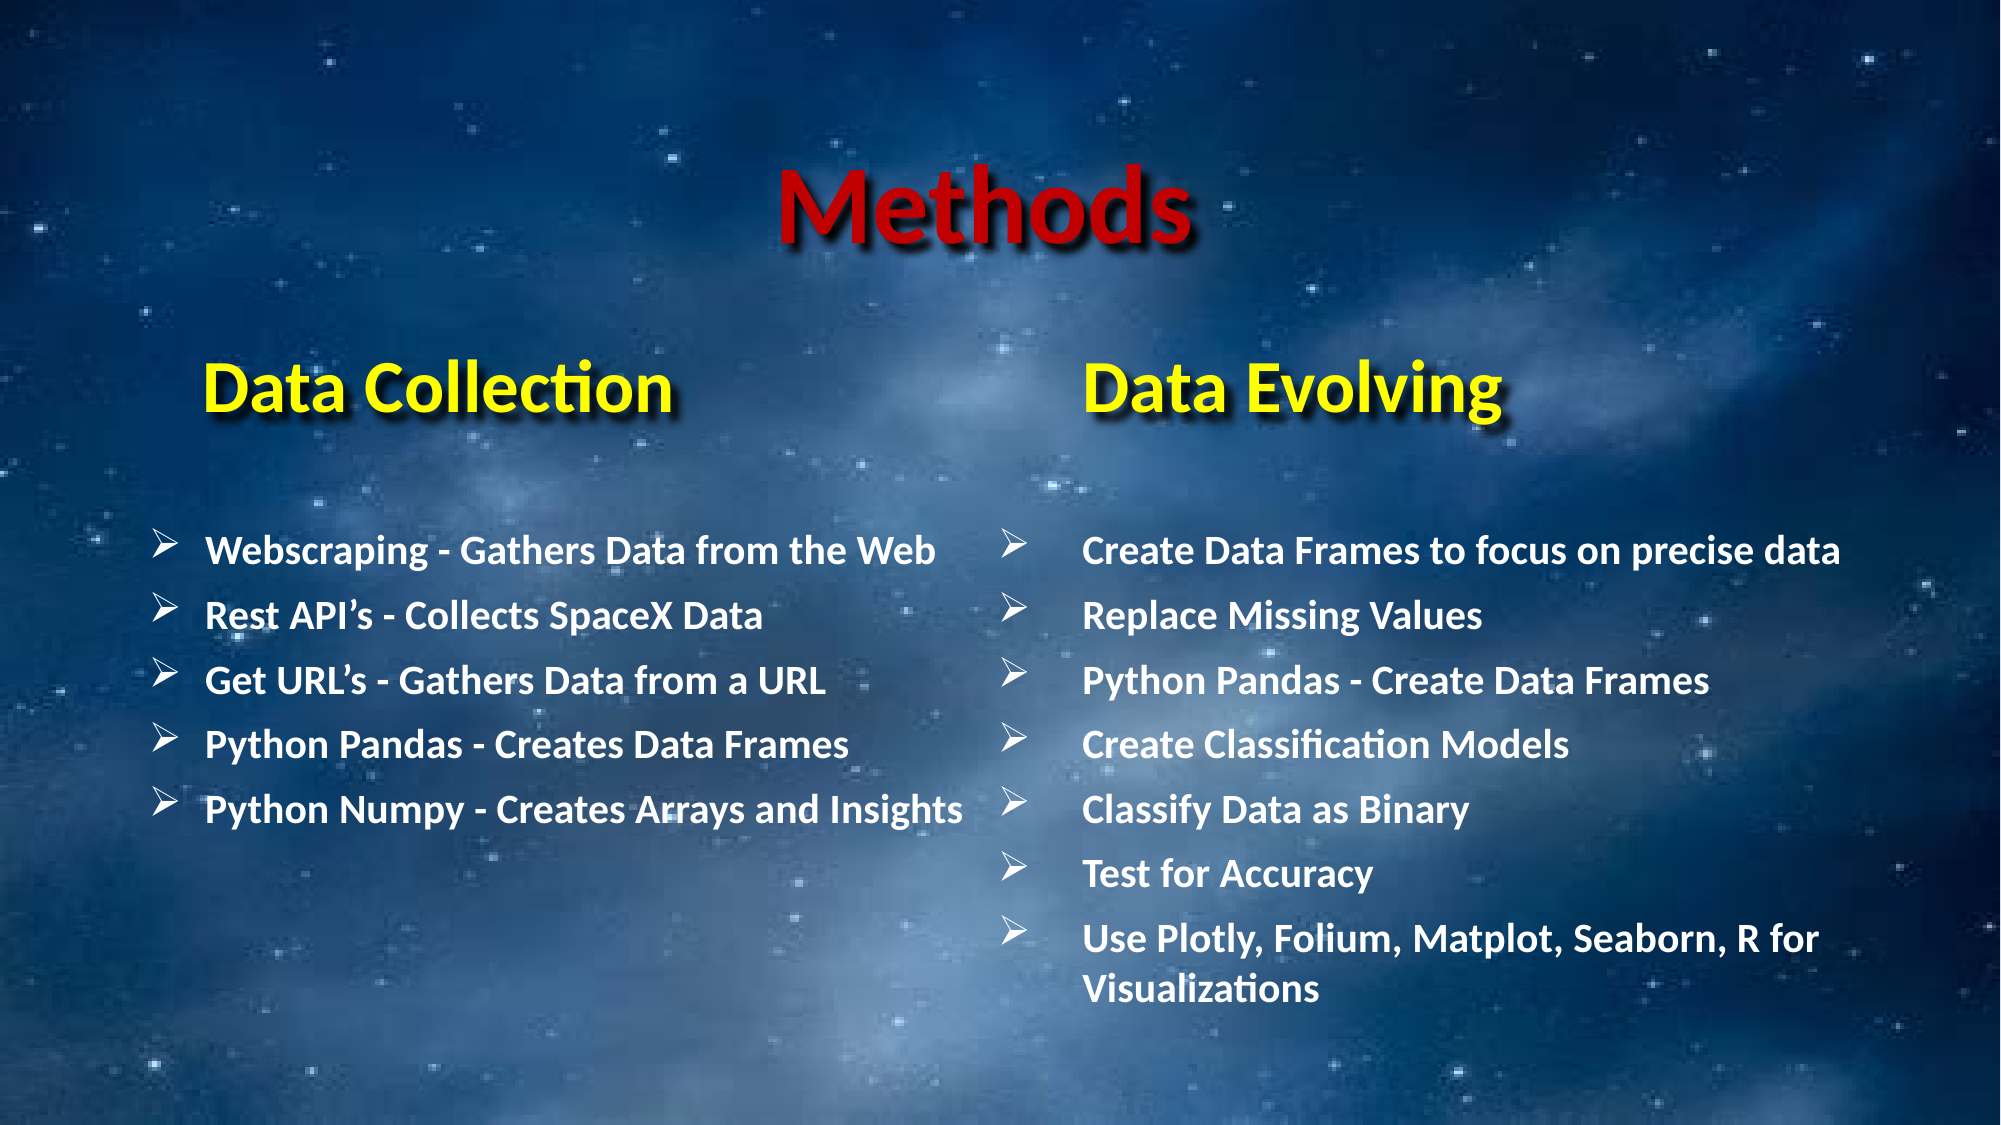

Methods
           Data Collection
    Data Evolving
Webscraping - Gathers Data from the Web
Rest API’s - Collects SpaceX Data
Get URL’s - Gathers Data from a URL
Python Pandas - Creates Data Frames
Python Numpy - Creates Arrays and Insights

Create Data Frames to focus on precise data
Replace Missing Values
Python Pandas - Create Data Frames
Create Classification Models
Classify Data as Binary
Test for Accuracy
Use Plotly, Folium, Matplot, Seaborn, R for Visualizations